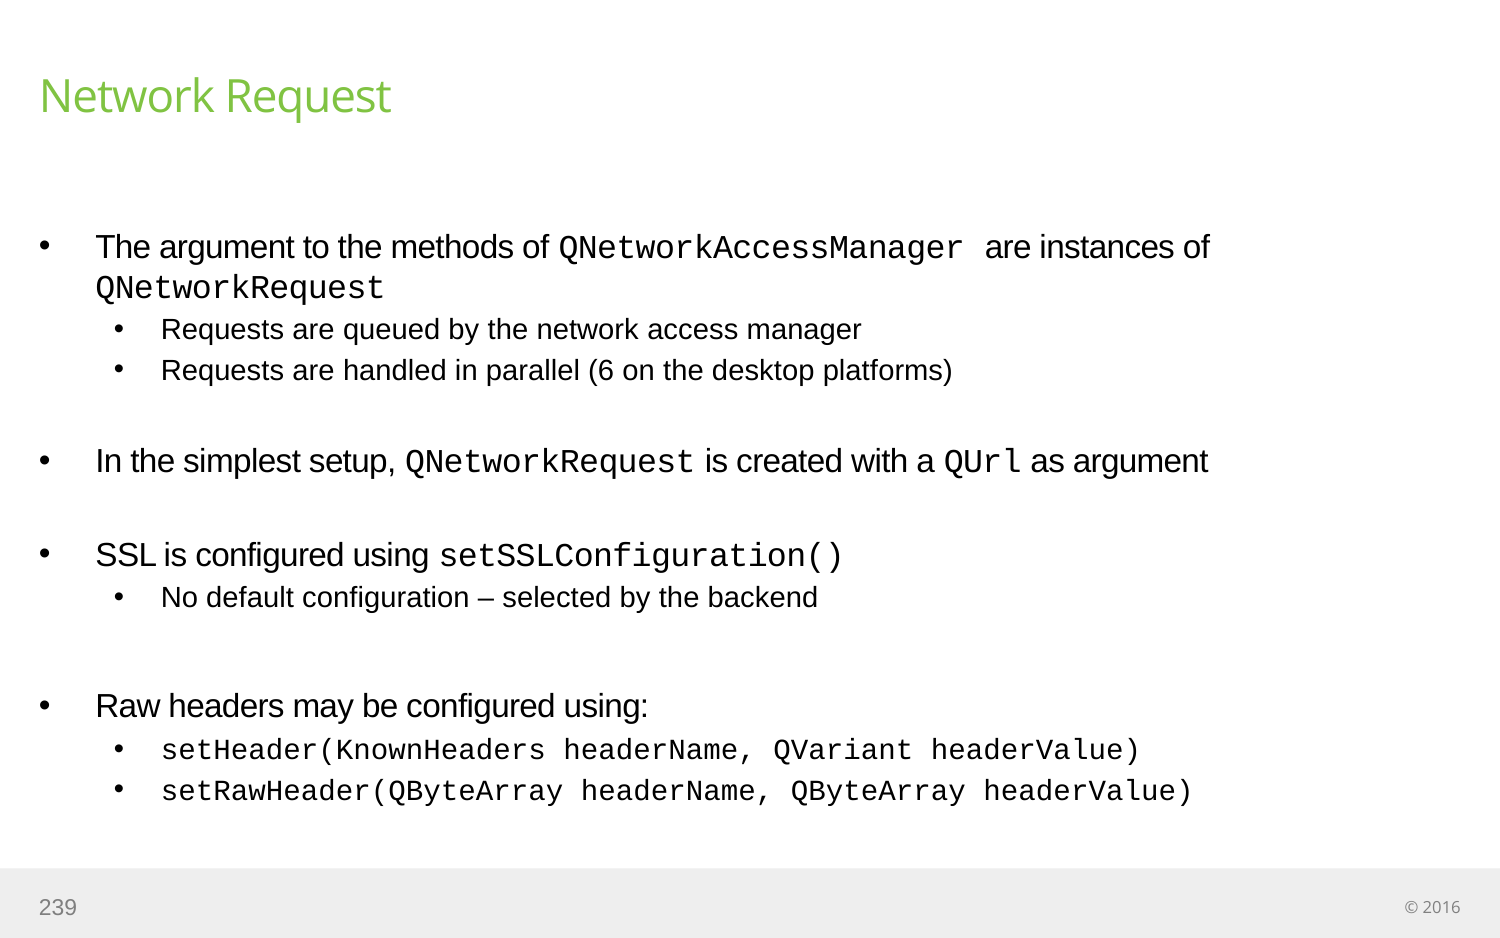

# Network Request
The argument to the methods of QNetworkAccessManager are instances of QNetworkRequest
Requests are queued by the network access manager
Requests are handled in parallel (6 on the desktop platforms)

In the simplest setup, QNetworkRequest is created with a QUrl as argument

SSL is configured using setSSLConfiguration()
No default configuration – selected by the backend

Raw headers may be configured using:
setHeader(KnownHeaders headerName, QVariant headerValue)
setRawHeader(QByteArray headerName, QByteArray headerValue)

239
© 2016